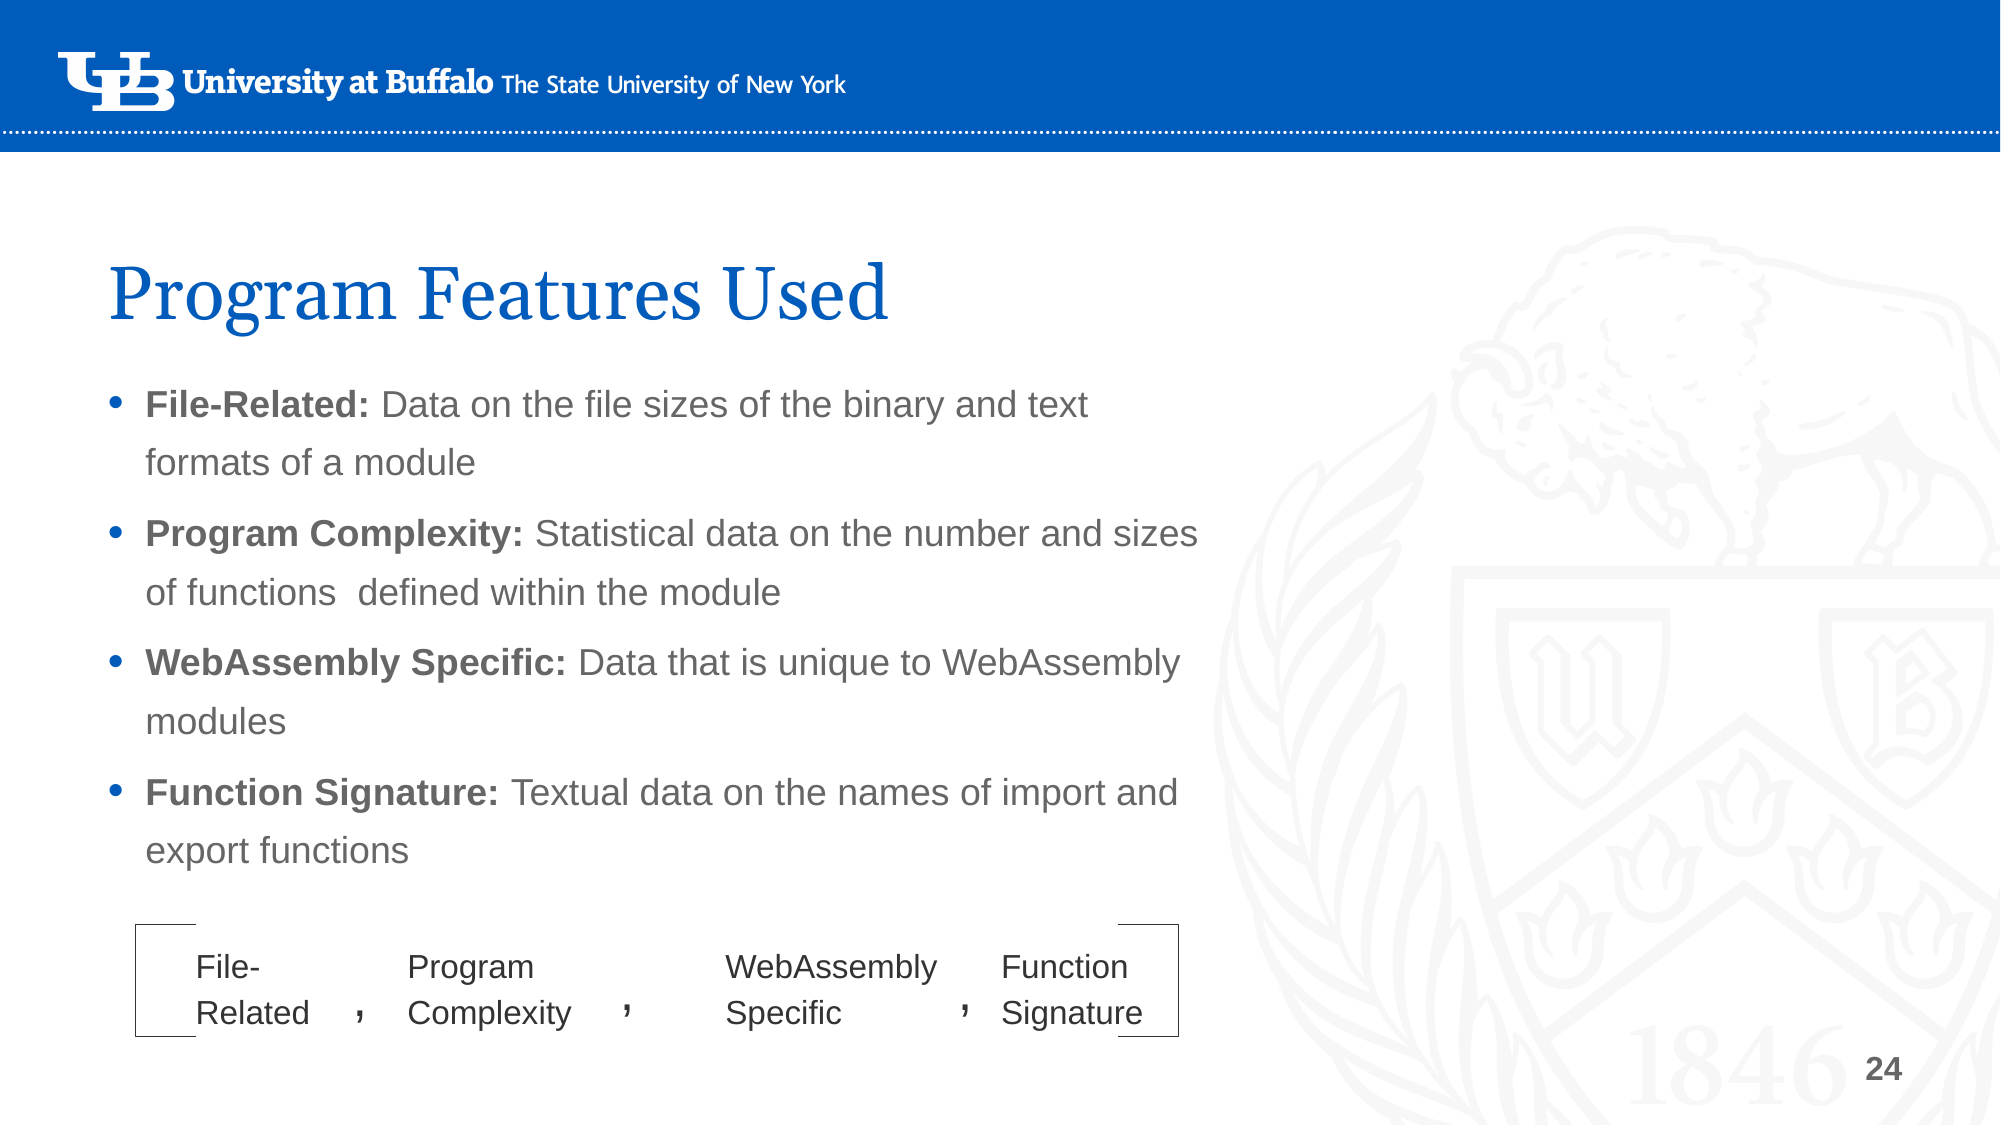

# Program Features Used
File-Related: Data on the file sizes of the binary and text formats of a module
Program Complexity: Statistical data on the number and sizes of functions  defined within the module
WebAssembly Specific: Data that is unique to WebAssembly modules
Function Signature: Textual data on the names of import and export functions

File-
Related
Program Complexity
WebAssembly Specific

Function Signature

,
,
,
24